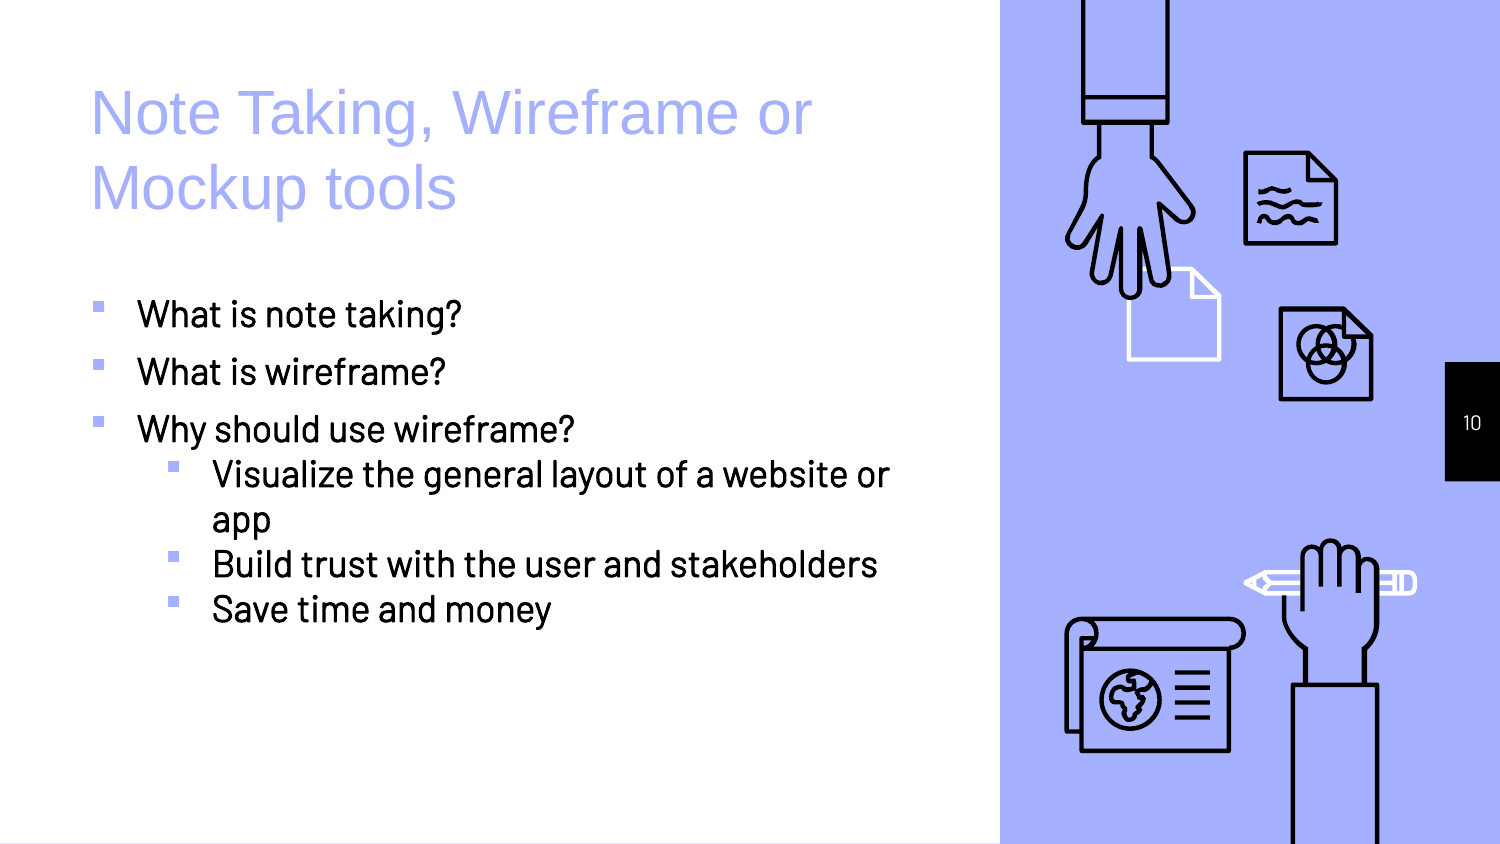

# Note Taking, Wireframe or Mockup tools
What is note taking?
What is wireframe?
Why should use wireframe?
Visualize the general layout of a website or app
Build trust with the user and stakeholders
Save time and money
10